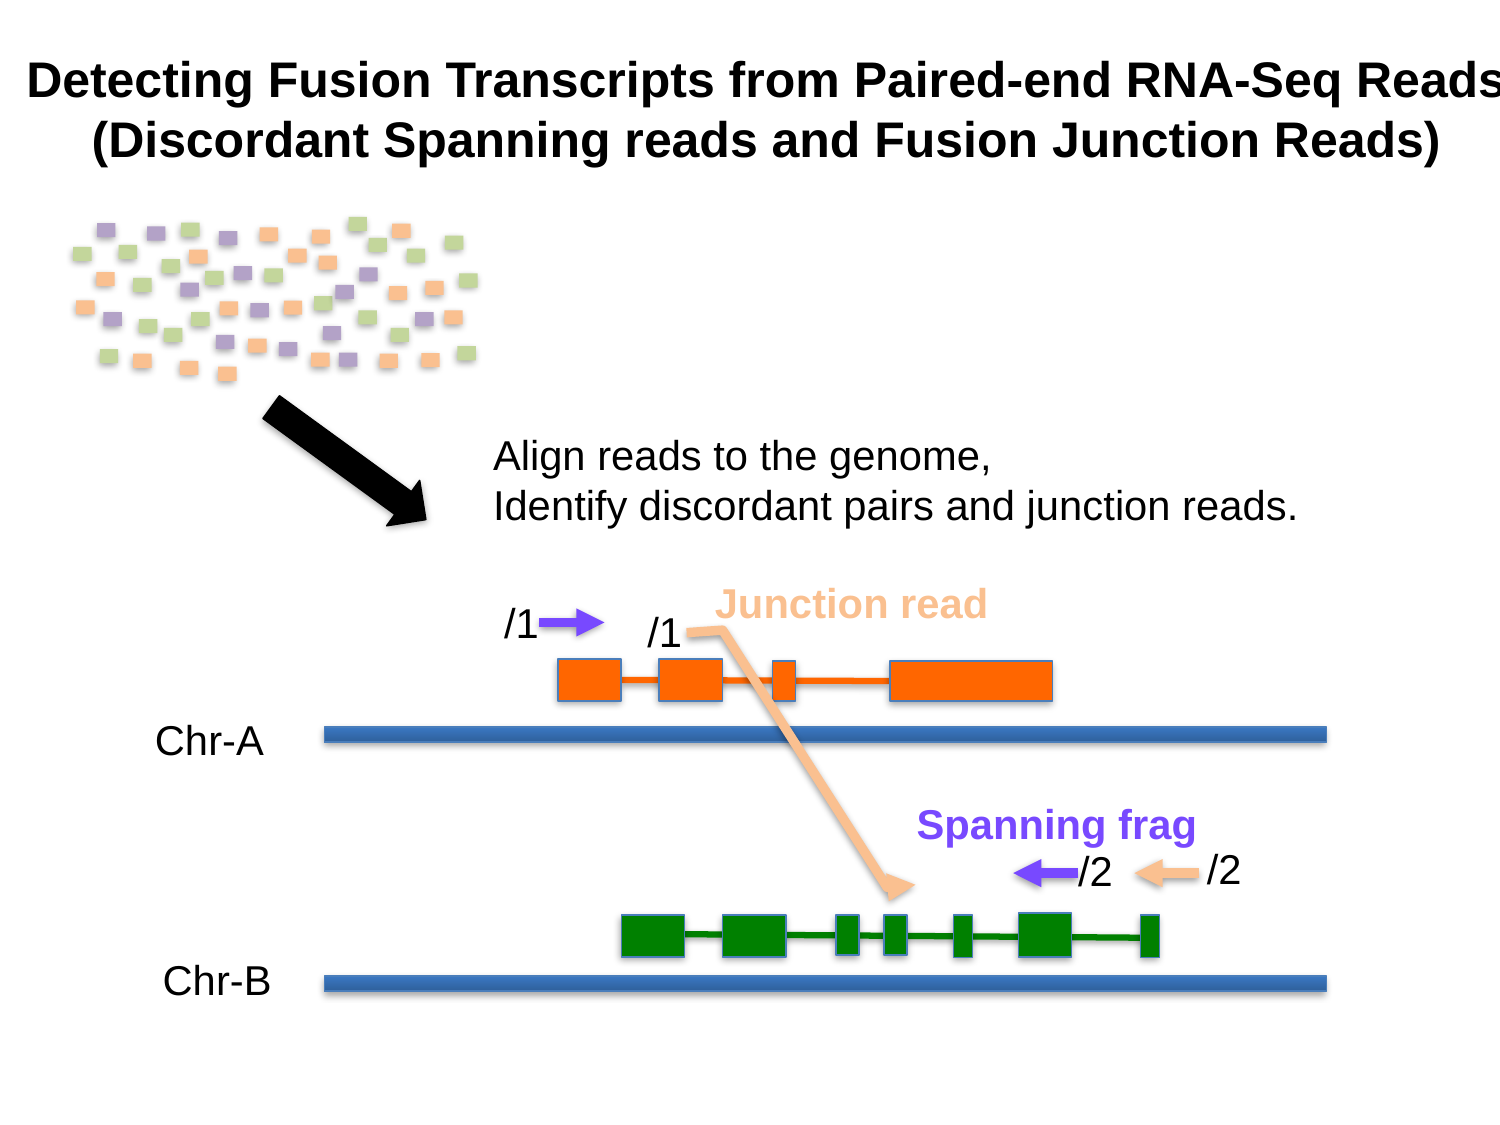

Detecting Fusion Transcripts from Paired-end RNA-Seq Reads
(Discordant Spanning reads and Fusion Junction Reads)

Align reads to the genome,
Identify discordant pairs and junction reads.

Junction read
/1

/2

/1
/2
Spanning frag

Chr-A

Chr-B